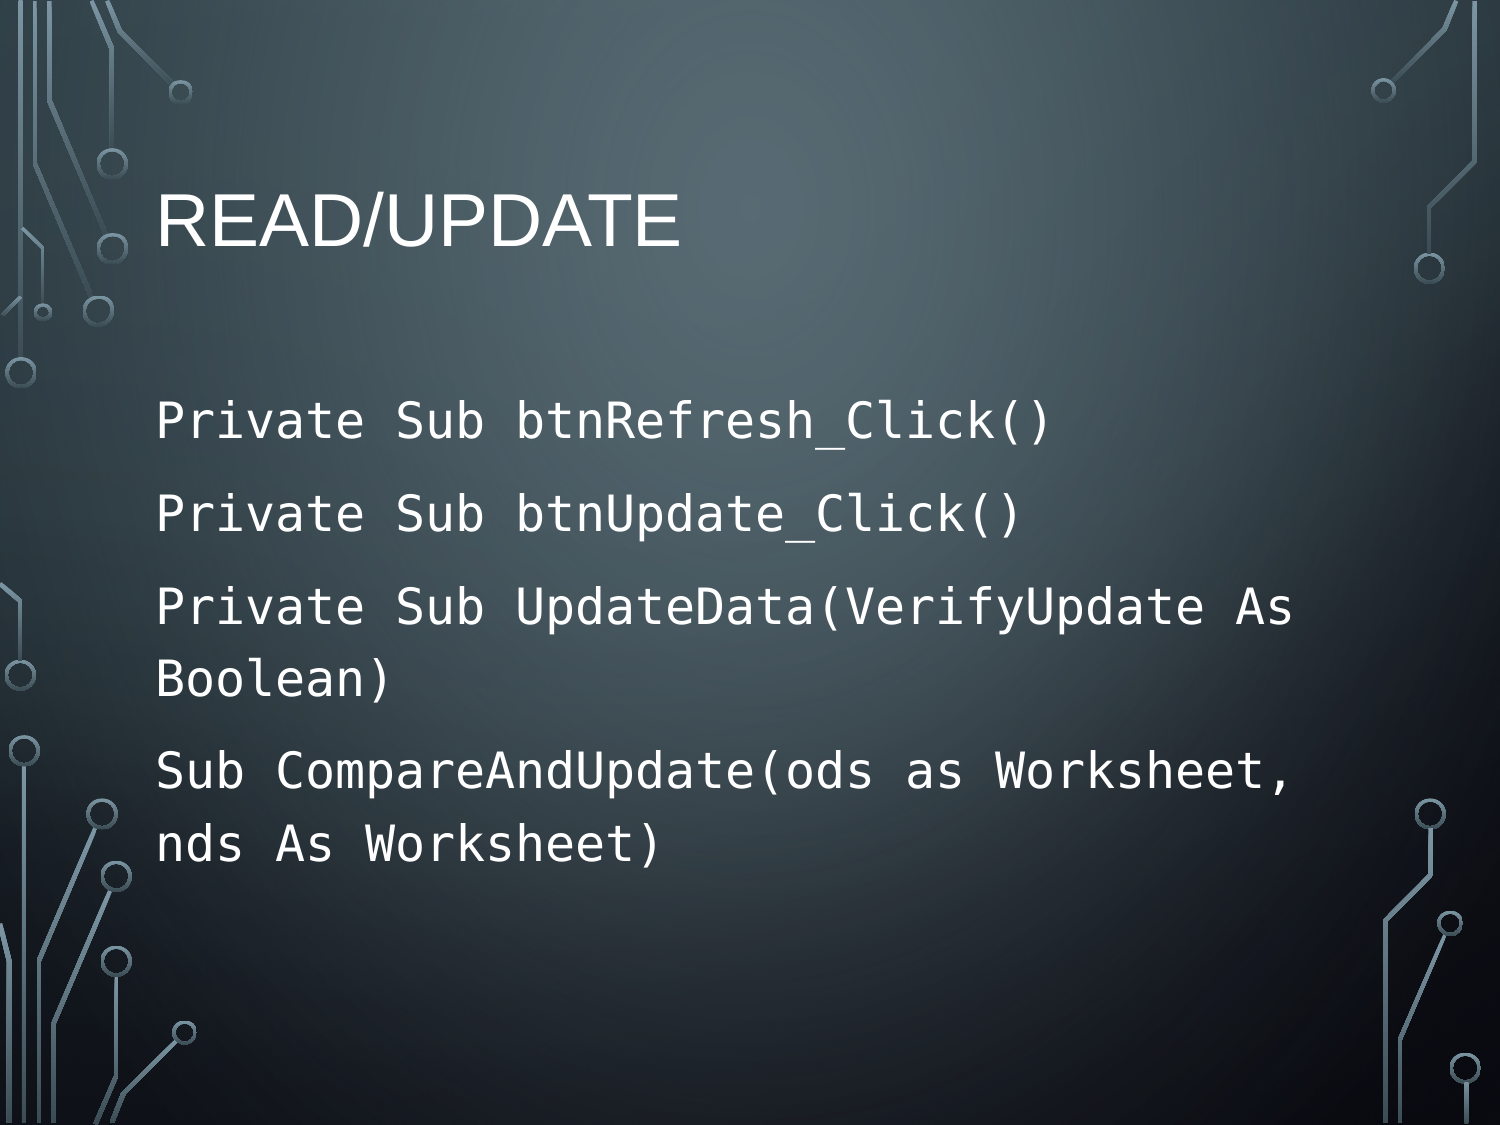

# Read/Update
Private Sub btnRefresh_Click()
Private Sub btnUpdate_Click()
Private Sub UpdateData(VerifyUpdate As Boolean)
Sub CompareAndUpdate(ods as Worksheet, nds As Worksheet)